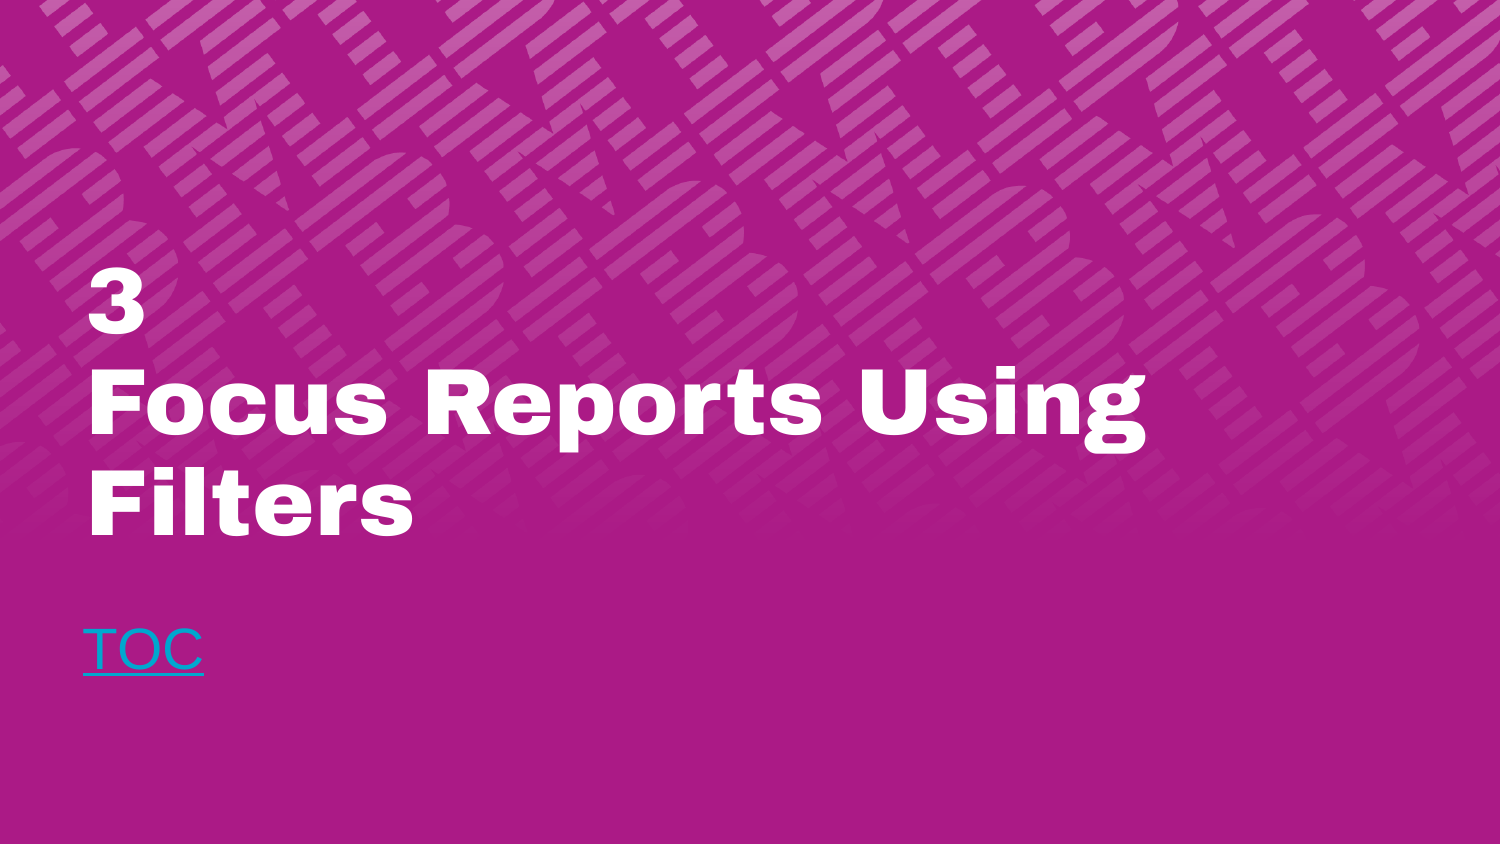

# 3 Focus Reports Using Filters
TOC